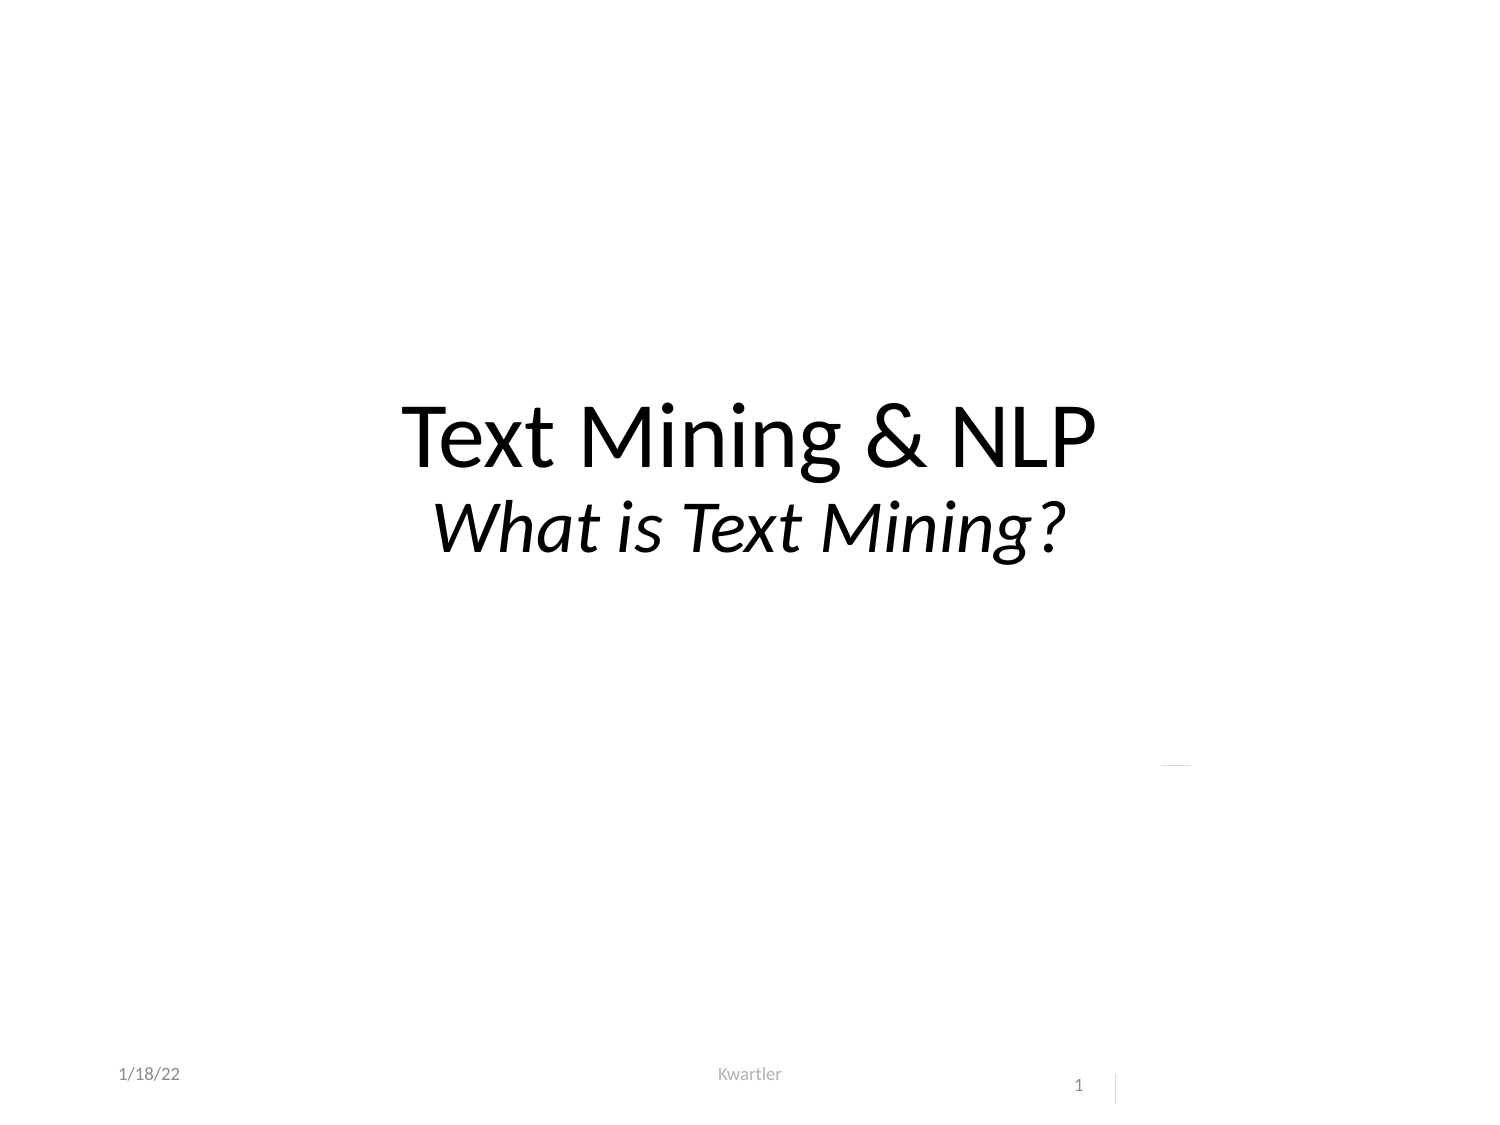

# Text Mining & NLP What is Text Mining?
1/18/22
Kwartler
1